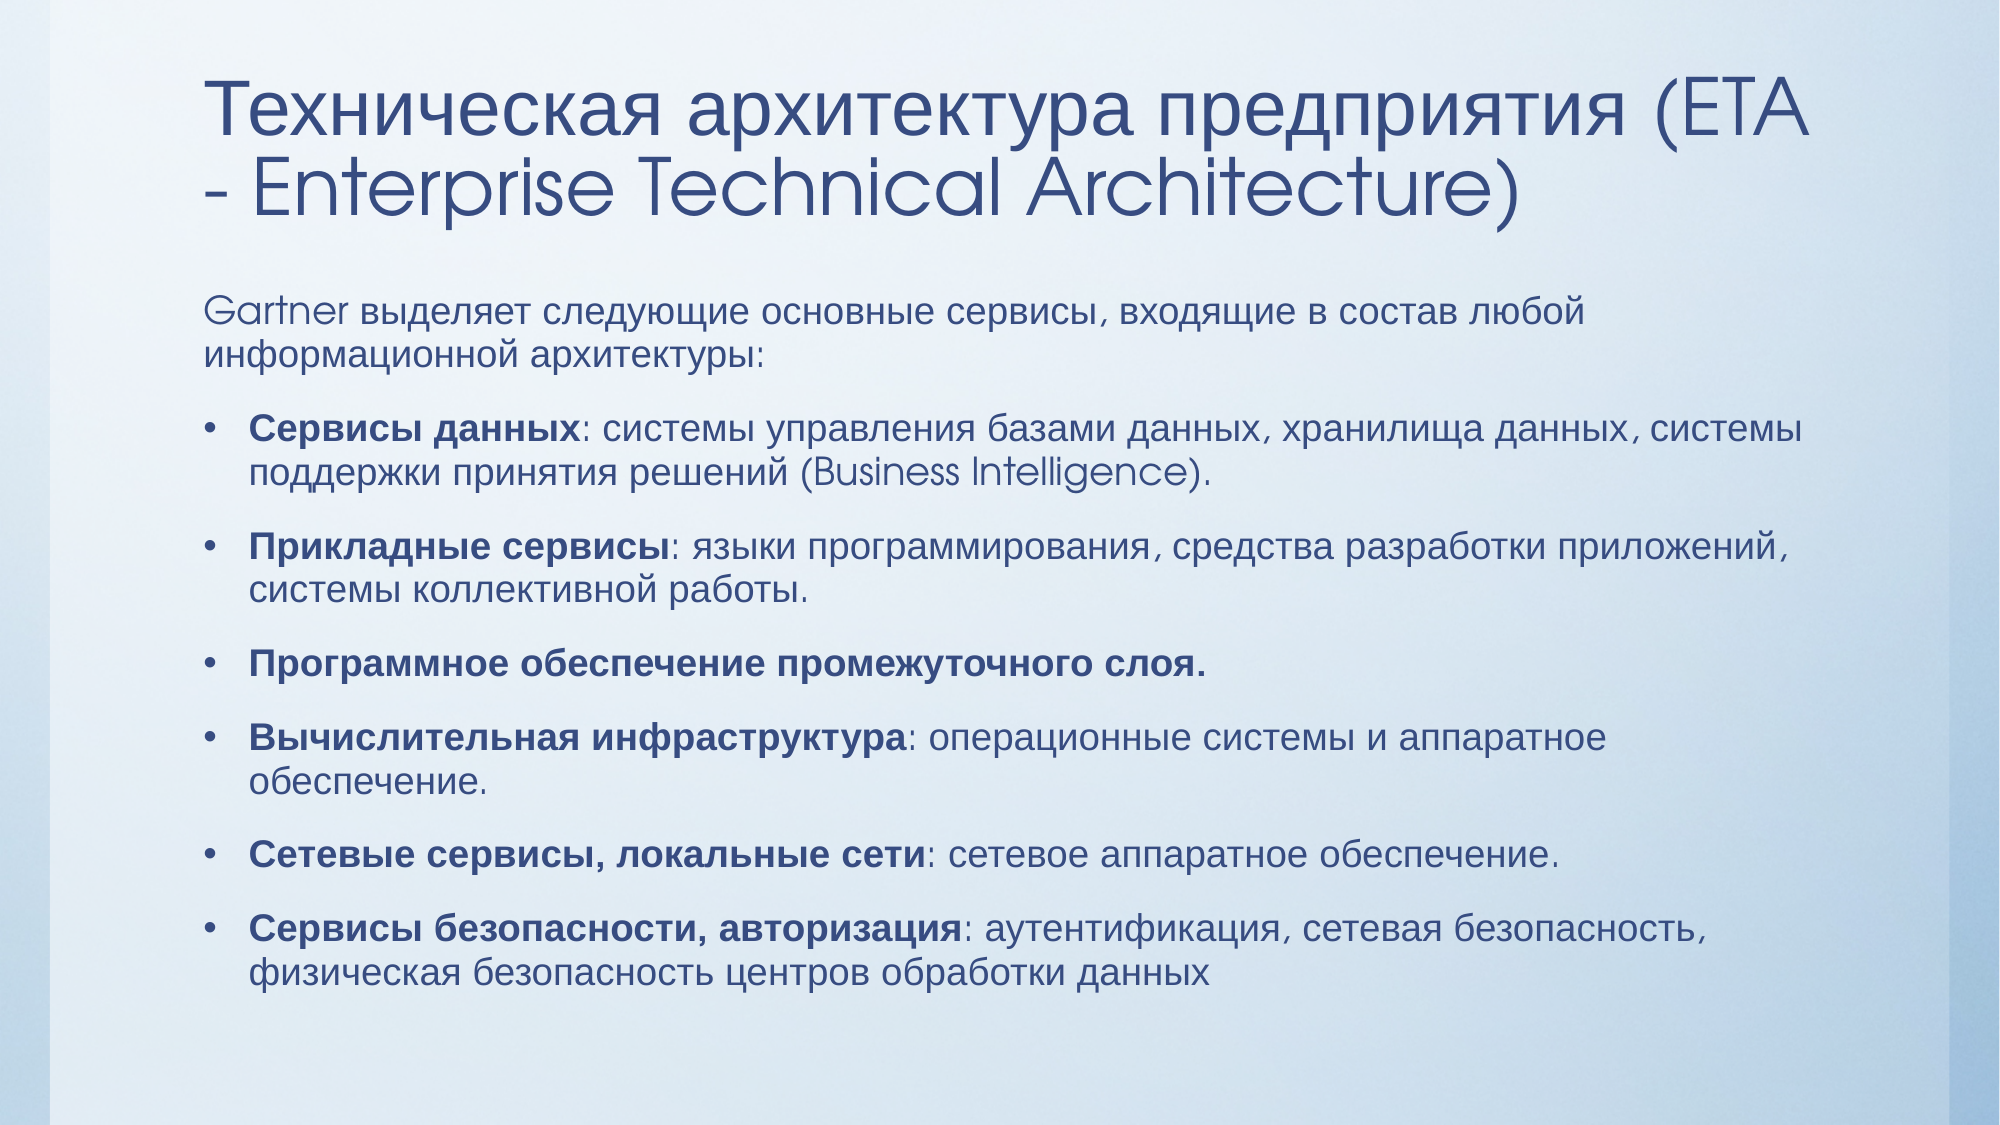

# Техническая архитектура предприятия (ETA - Enterprise Technical Architecture)
Gartner выделяет следующие основные сервисы, входящие в состав любой  информационной архитектуры:
Сервисы данных: системы управления базами данных, хранилища данных, системы поддержки принятия решений (Business Intelligence).
Прикладные сервисы: языки программирования, средства разработки приложений, системы коллективной работы.
Программное обеспечение промежуточного слоя.
Вычислительная инфраструктура: операционные системы и аппаратное обеспечение.
Сетевые сервисы, локальные сети: сетевое аппаратное обеспечение.
Сервисы безопасности, авторизация: аутентификация, сетевая безопасность, физическая безопасность центров обработки данных